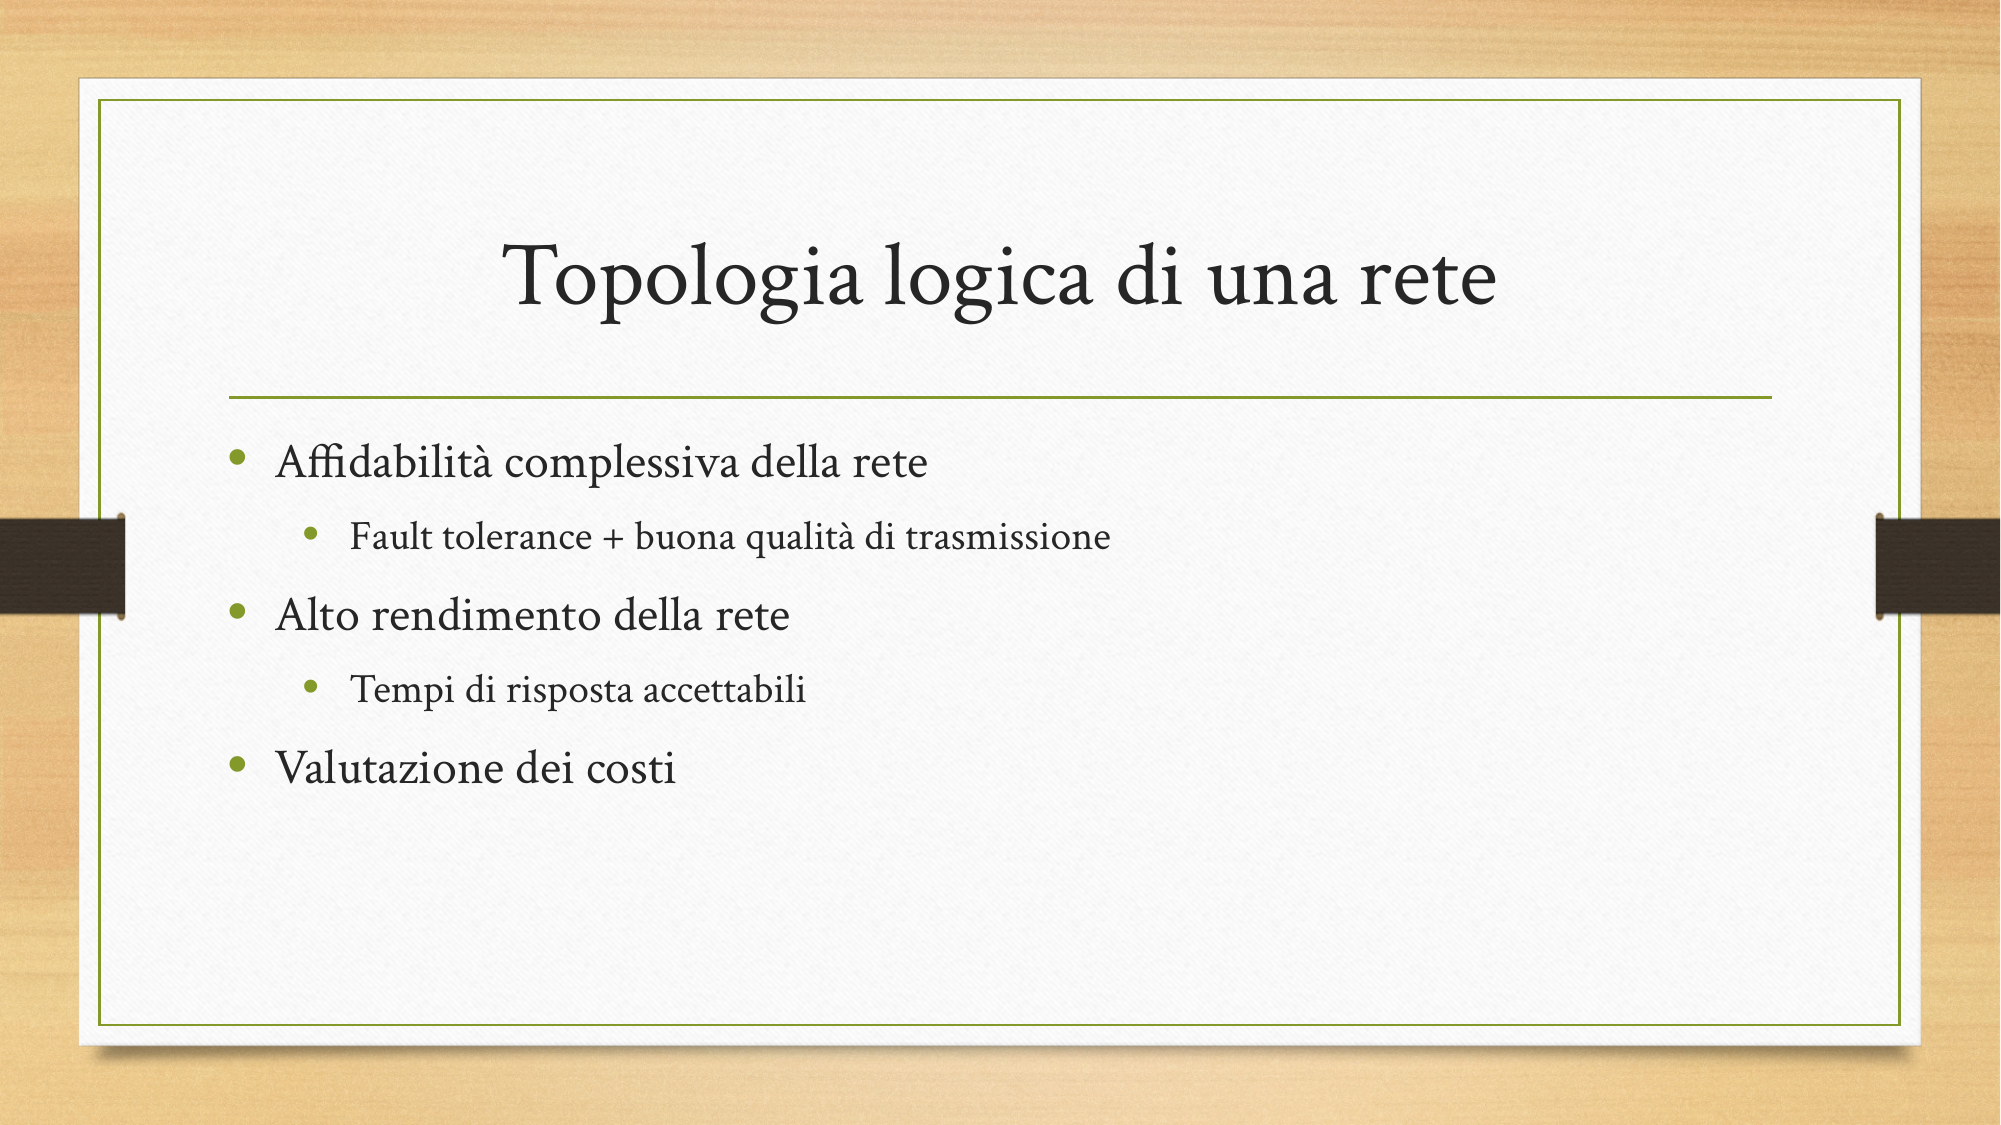

# Topologia logica di una rete
Affidabilità complessiva della rete
Fault tolerance + buona qualità di trasmissione
Alto rendimento della rete
Tempi di risposta accettabili
Valutazione dei costi